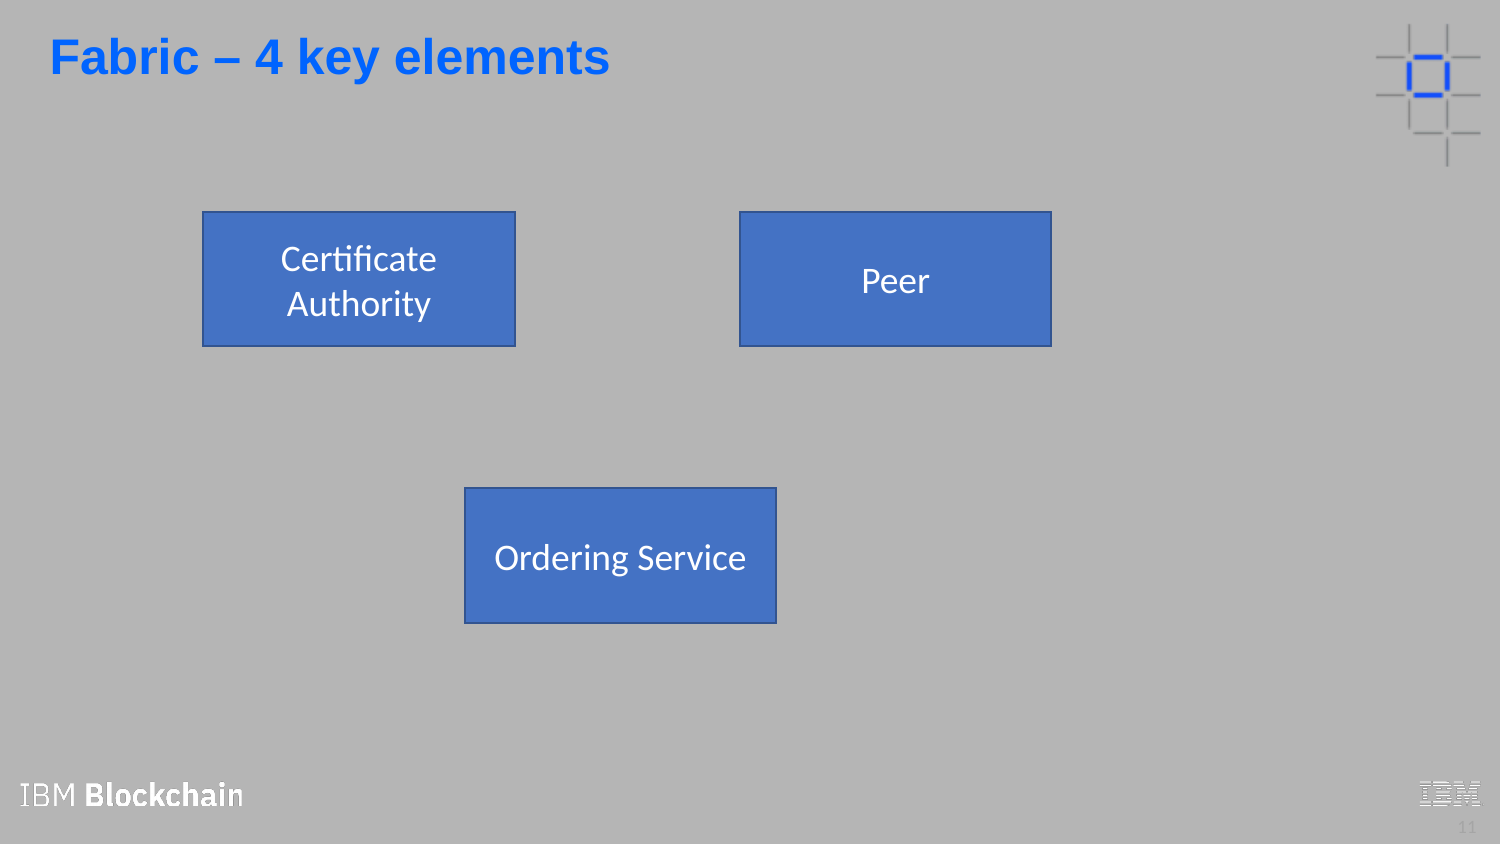

Fabric – 4 key elements

Certificate Authority
Peer
Ordering Service